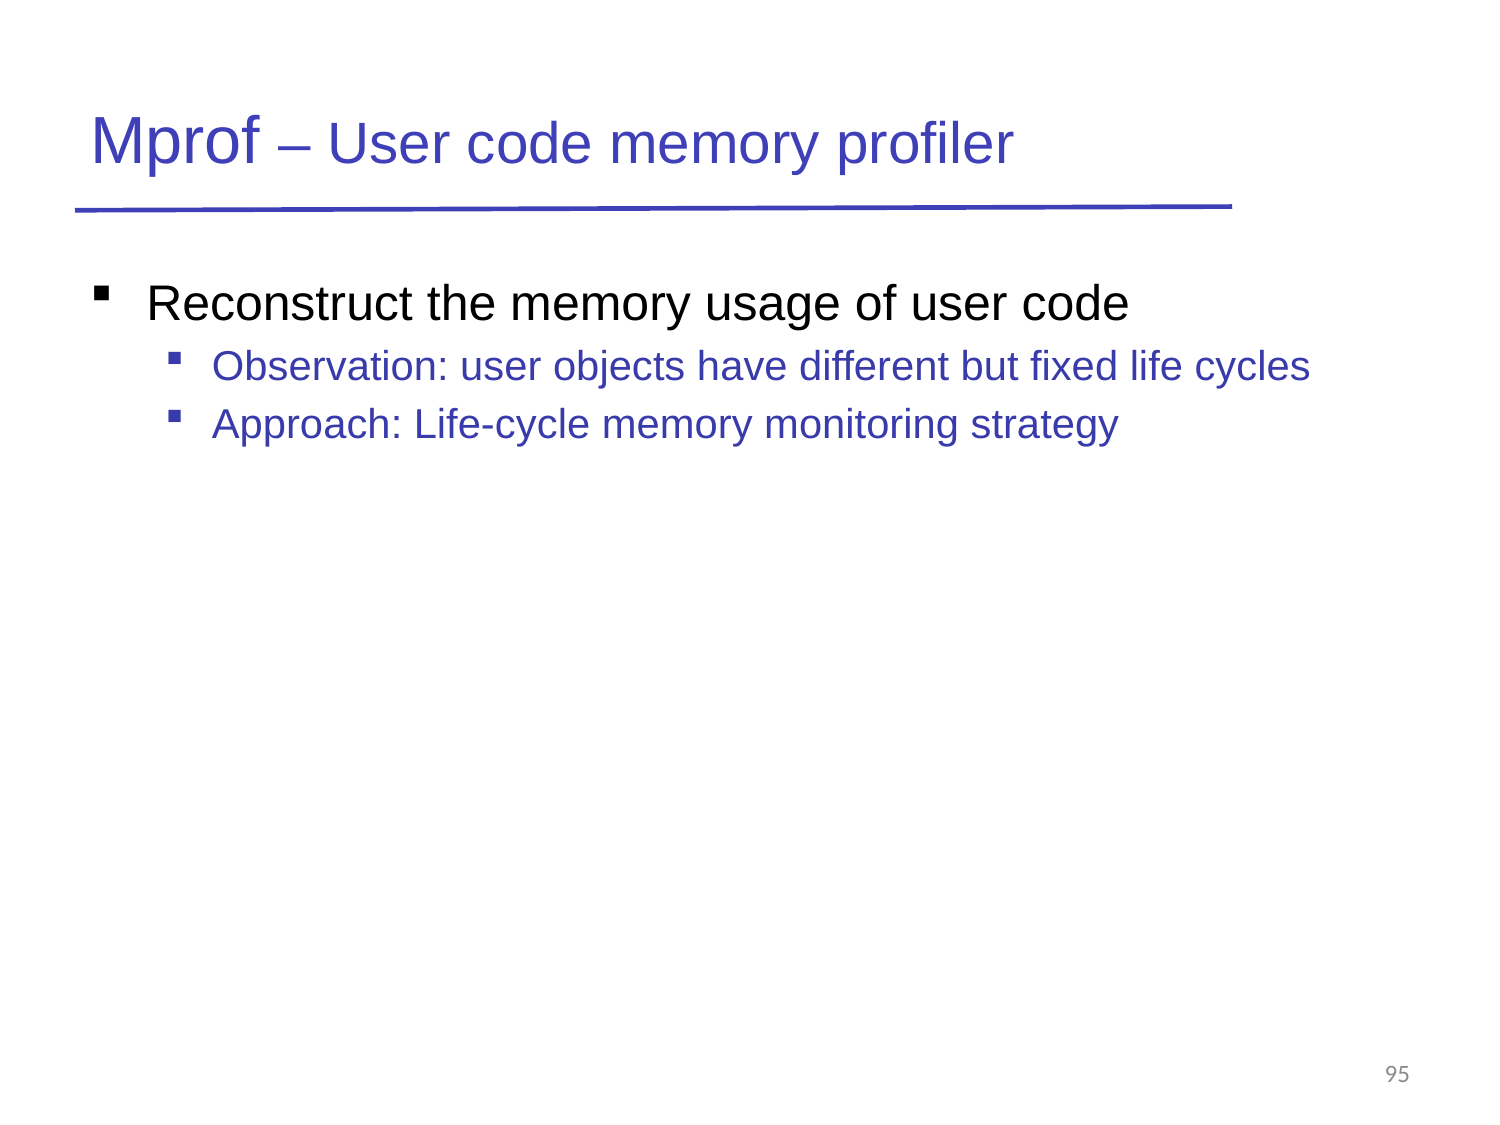

# Mprof – User code memory profiler
Reconstruct the memory usage of user code
Observation: user objects have different but fixed life cycles
Approach: Life-cycle memory monitoring strategy

95